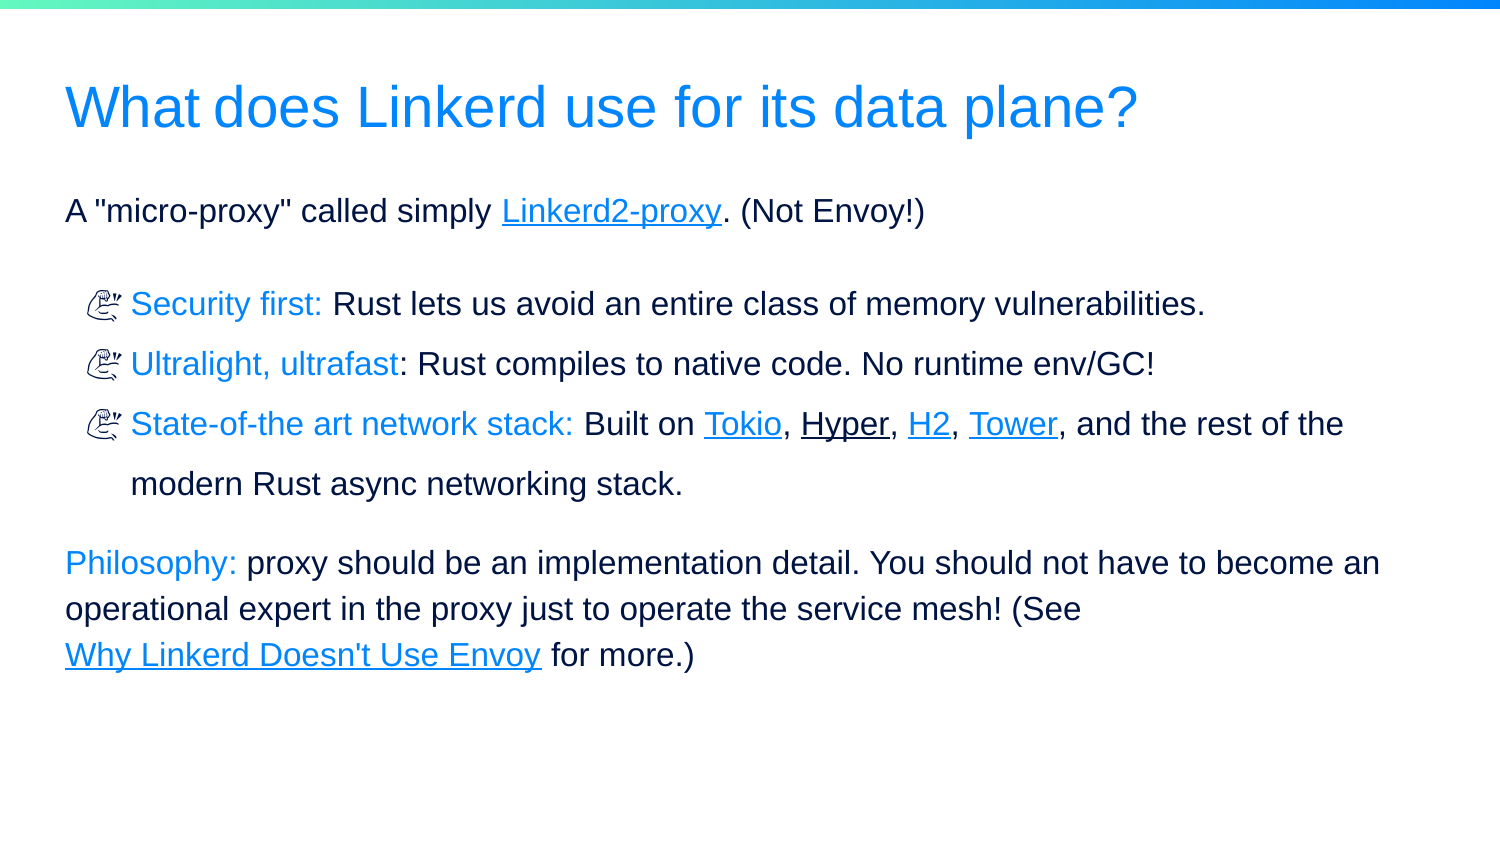

What does Linkerd use for its data plane?
A "micro-proxy" called simply Linkerd2-proxy. (Not Envoy!)
Security first: Rust lets us avoid an entire class of memory vulnerabilities.
Ultralight, ultrafast: Rust compiles to native code. No runtime env/GC!
State-of-the art network stack: Built on Tokio, Hyper, H2, Tower, and the rest of the modern Rust async networking stack.
Philosophy: proxy should be an implementation detail. You should not have to become an operational expert in the proxy just to operate the service mesh! (See Why Linkerd Doesn't Use Envoy for more.)